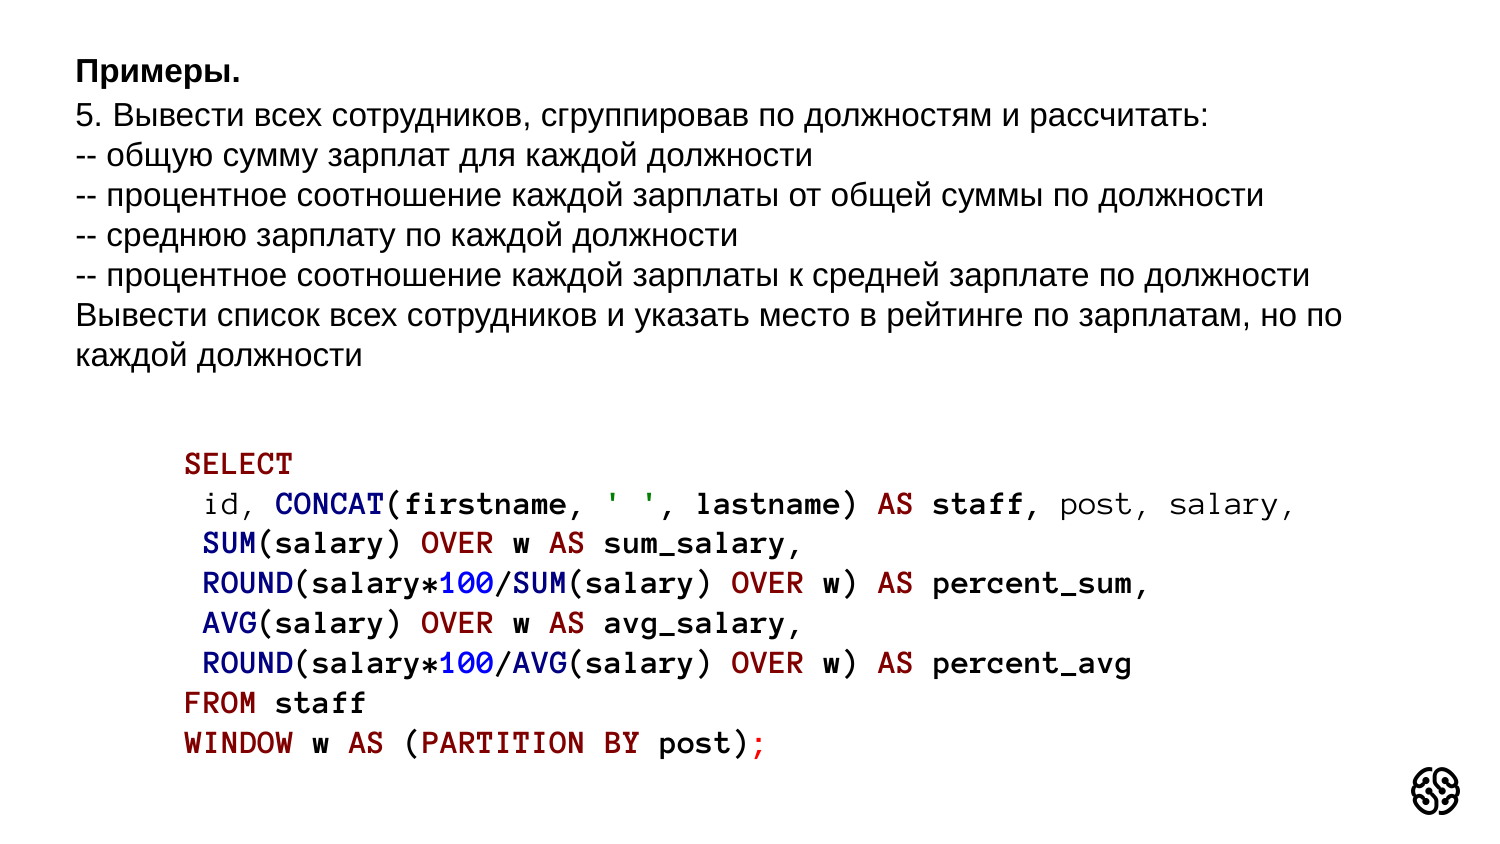

# Примеры.
5. Вывести всех сотрудников, сгруппировав по должностям и рассчитать:
-- общую сумму зарплат для каждой должности
-- процентное соотношение каждой зарплаты от общей суммы по должности
-- среднюю зарплату по каждой должности
-- процентное соотношение каждой зарплаты к средней зарплате по должности Вывести список всех сотрудников и указать место в рейтинге по зарплатам, но по каждой должности
SELECT
 id, CONCAT(firstname, ' ', lastname) AS staff, post, salary,
 SUM(salary) OVER w AS sum_salary,
 ROUND(salary*100/SUM(salary) OVER w) AS percent_sum,
 AVG(salary) OVER w AS avg_salary,
 ROUND(salary*100/AVG(salary) OVER w) AS percent_avg
FROM staff
WINDOW w AS (PARTITION BY post);